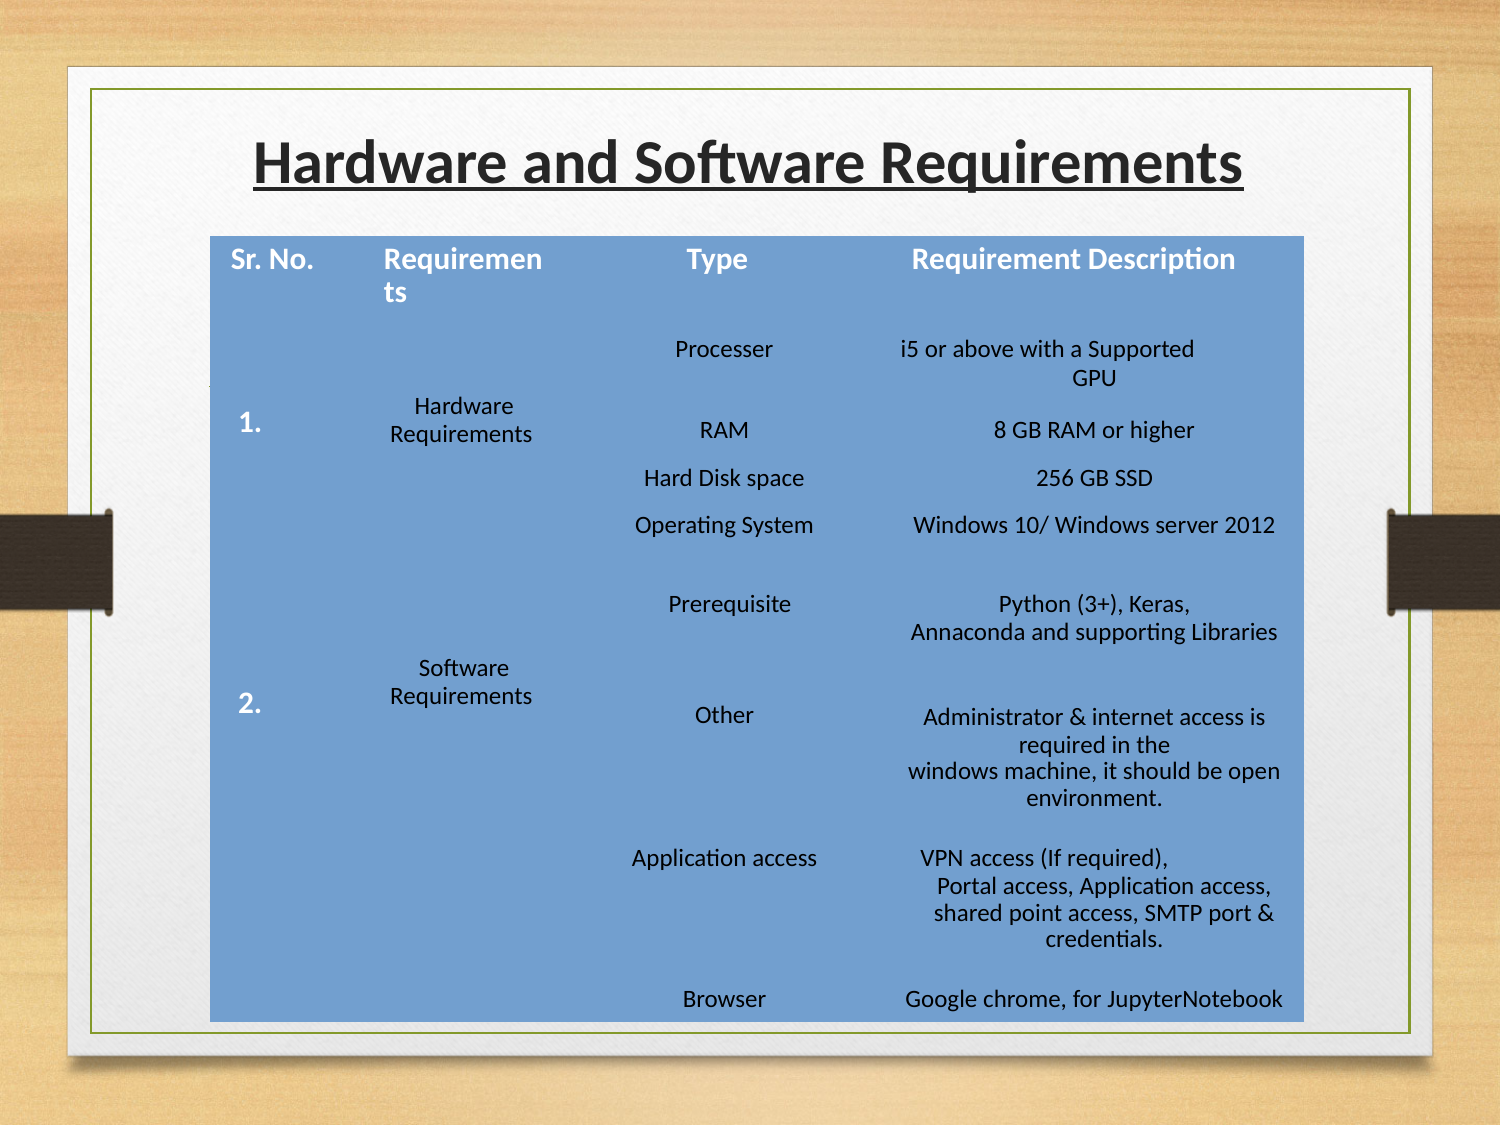

# Hardware and Software Requirements
| Sr. No. | Requirements | Type | Requirement Description |
| --- | --- | --- | --- |
| 1. | Hardware Requirements | Processer | i5 or above with a Supported GPU |
|  |  | RAM | 8 GB RAM or higher |
|  |  | Hard Disk space | 256 GB SSD |
| 2. | Software Requirements | Operating System | Windows 10/ Windows server 2012 |
|  |  | Prerequisite | Python (3+), Keras, Annaconda and supporting Libraries |
|  |  | Other | Administrator & internet access is required in the windows machine, it should be open environment. |
|  |  | Application access | VPN access (If required), Portal access, Application access, shared point access, SMTP port & credentials. |
|  |  | Browser | Google chrome, for JupyterNotebook |